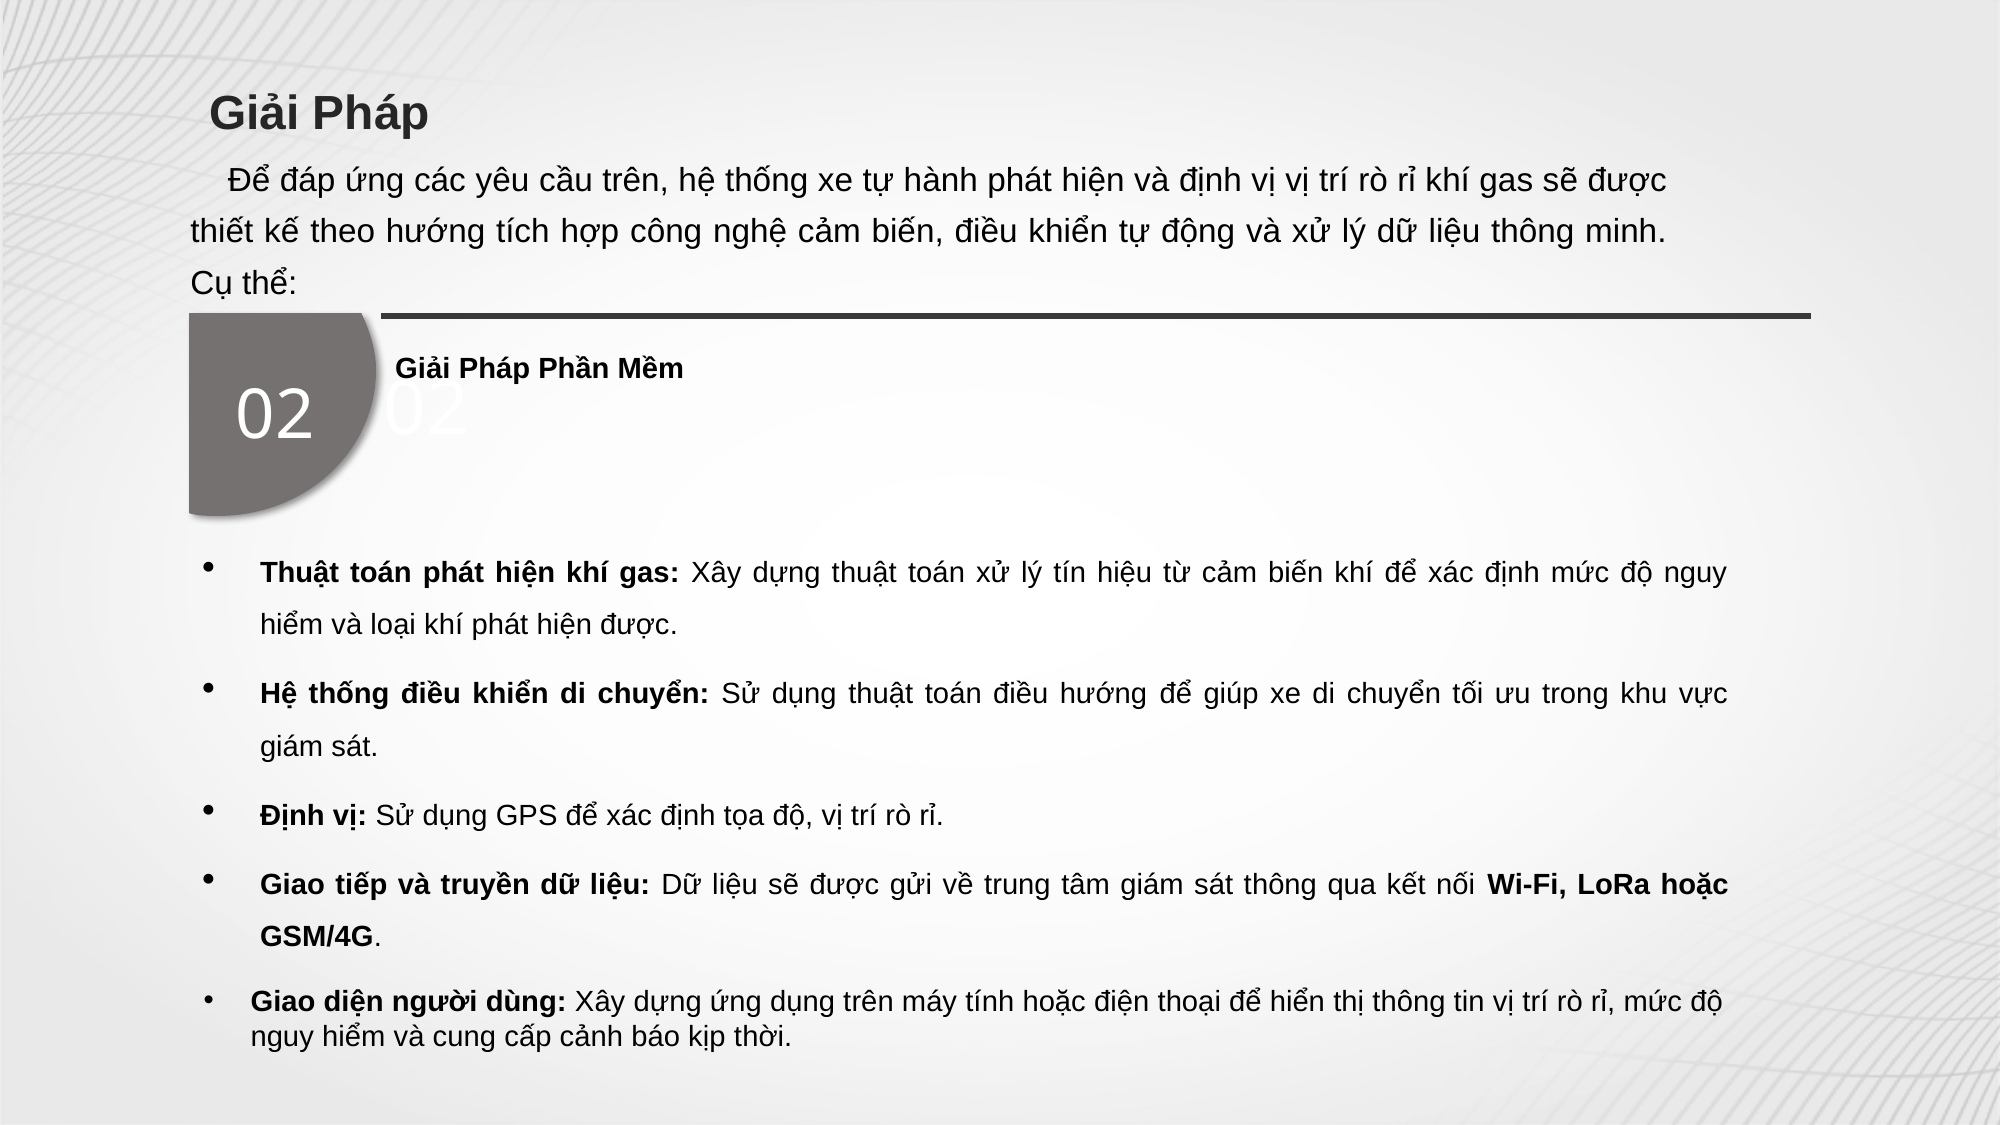

Giải Pháp
Để đáp ứng các yêu cầu trên, hệ thống xe tự hành phát hiện và định vị vị trí rò rỉ khí gas sẽ được thiết kế theo hướng tích hợp công nghệ cảm biến, điều khiển tự động và xử lý dữ liệu thông minh. Cụ thể:

Giải Pháp Phần Mềm
0102
Thuật toán phát hiện khí gas: Xây dựng thuật toán xử lý tín hiệu từ cảm biến khí để xác định mức độ nguy hiểm và loại khí phát hiện được.
Hệ thống điều khiển di chuyển: Sử dụng thuật toán điều hướng để giúp xe di chuyển tối ưu trong khu vực giám sát.
Định vị: Sử dụng GPS để xác định tọa độ, vị trí rò rỉ.
Giao tiếp và truyền dữ liệu: Dữ liệu sẽ được gửi về trung tâm giám sát thông qua kết nối Wi-Fi, LoRa hoặc GSM/4G.
Giao diện người dùng: Xây dựng ứng dụng trên máy tính hoặc điện thoại để hiển thị thông tin vị trí rò rỉ, mức độ nguy hiểm và cung cấp cảnh báo kịp thời.
02